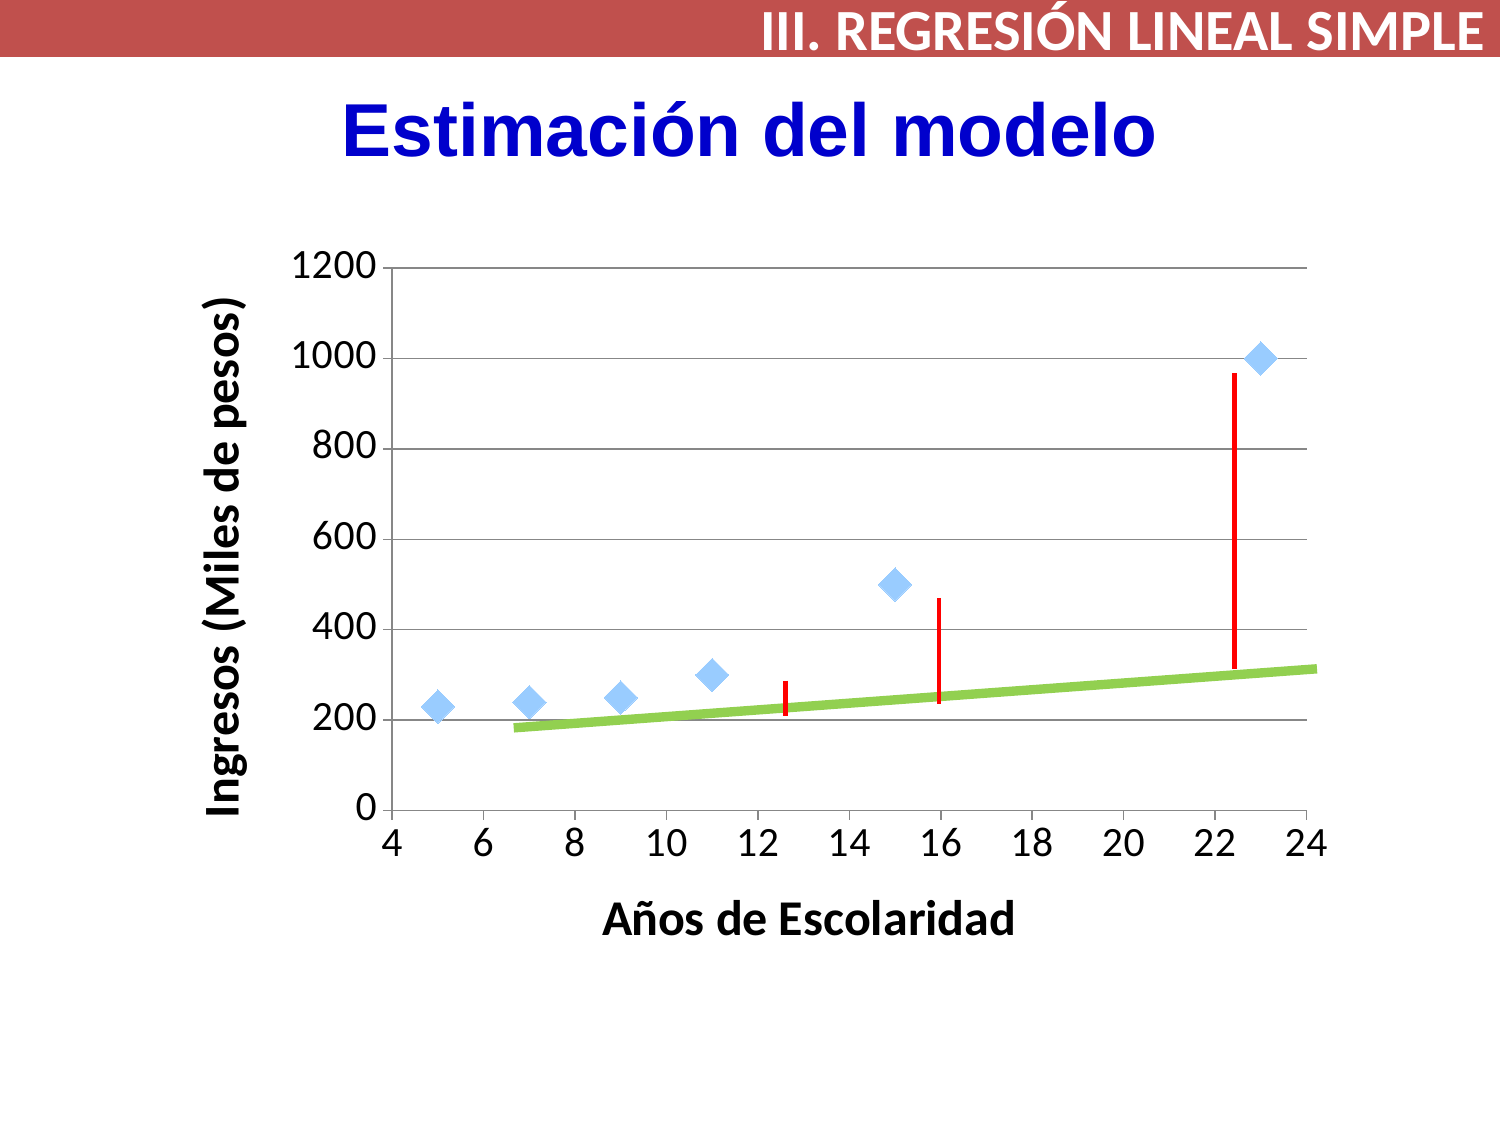

III. REGRESIÓN LINEAL SIMPLE
# Estimación del modelo

### Chart

| Category | Ingresos |
|---|---|